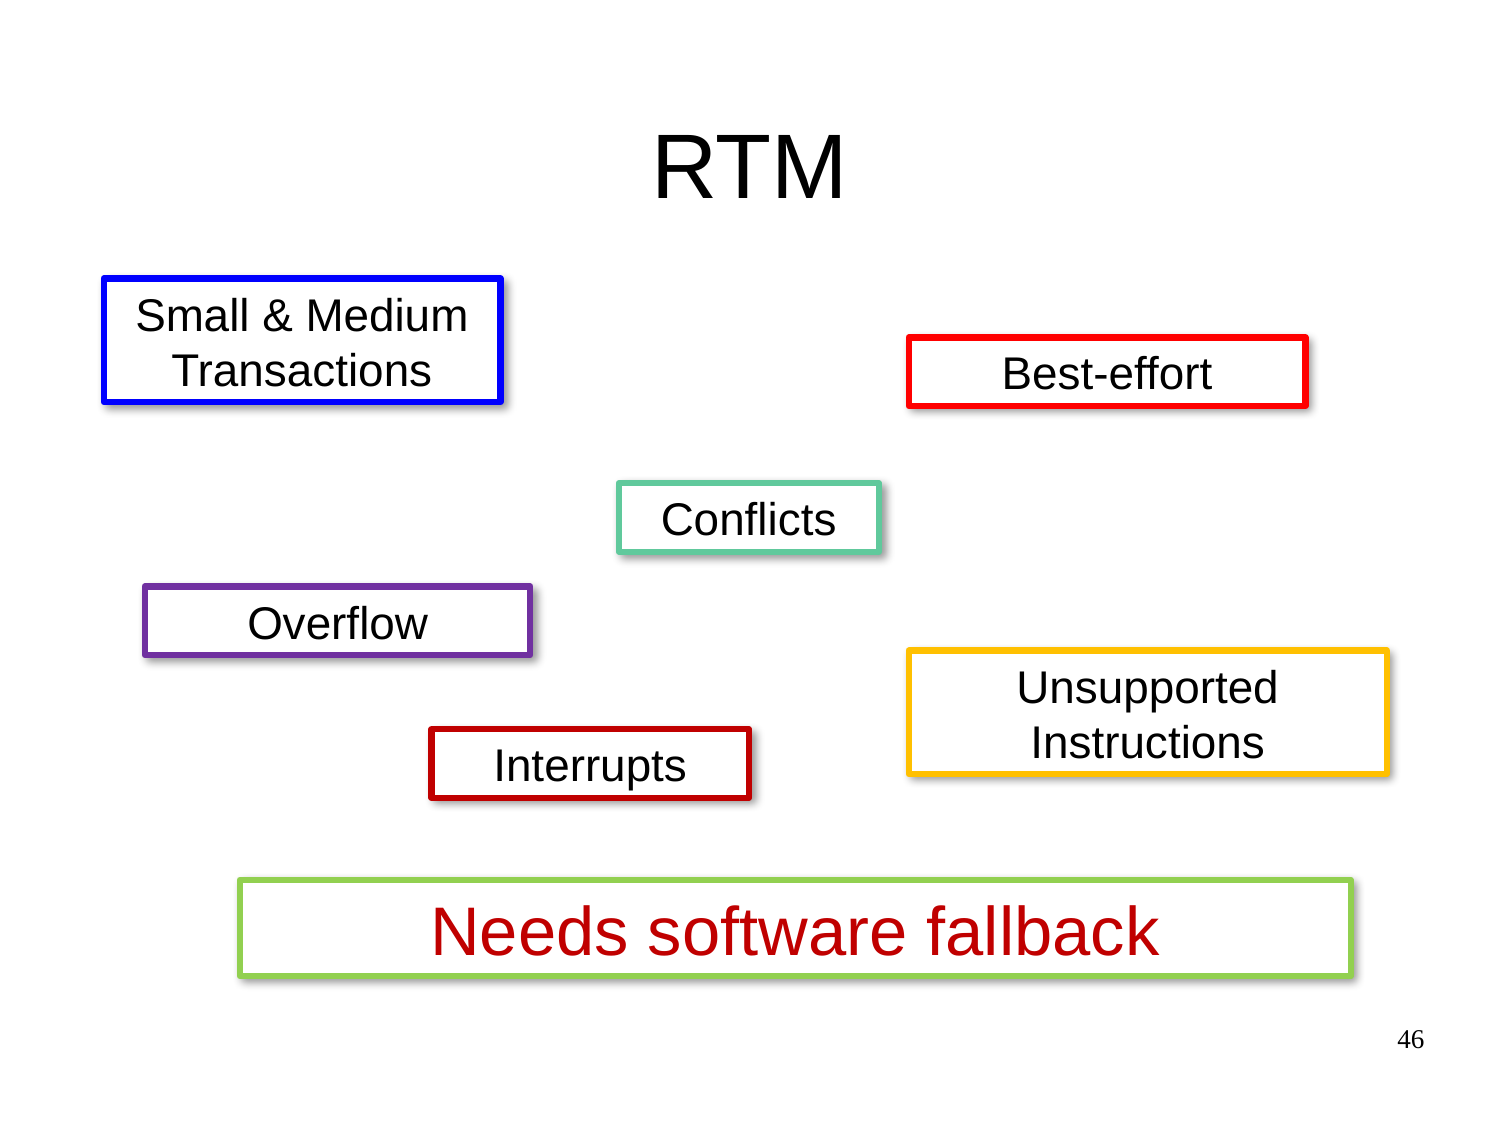

RTM
Small & Medium Transactions
Best-effort
Conflicts
Overflow
Unsupported Instructions
Interrupts
Needs software fallback
46